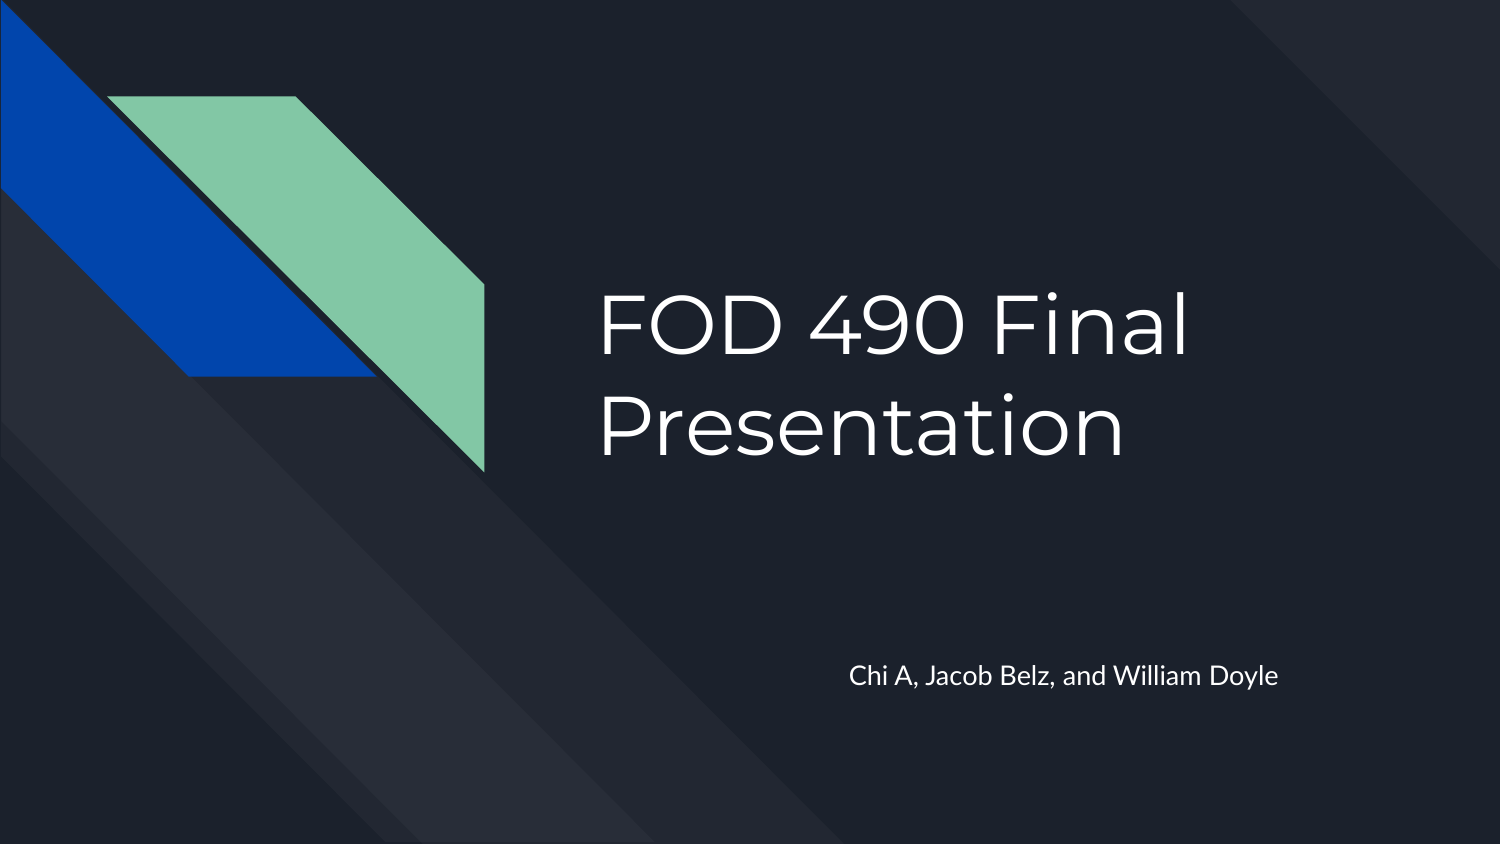

# FOD 490 Final Presentation
Chi A, Jacob Belz, and William Doyle